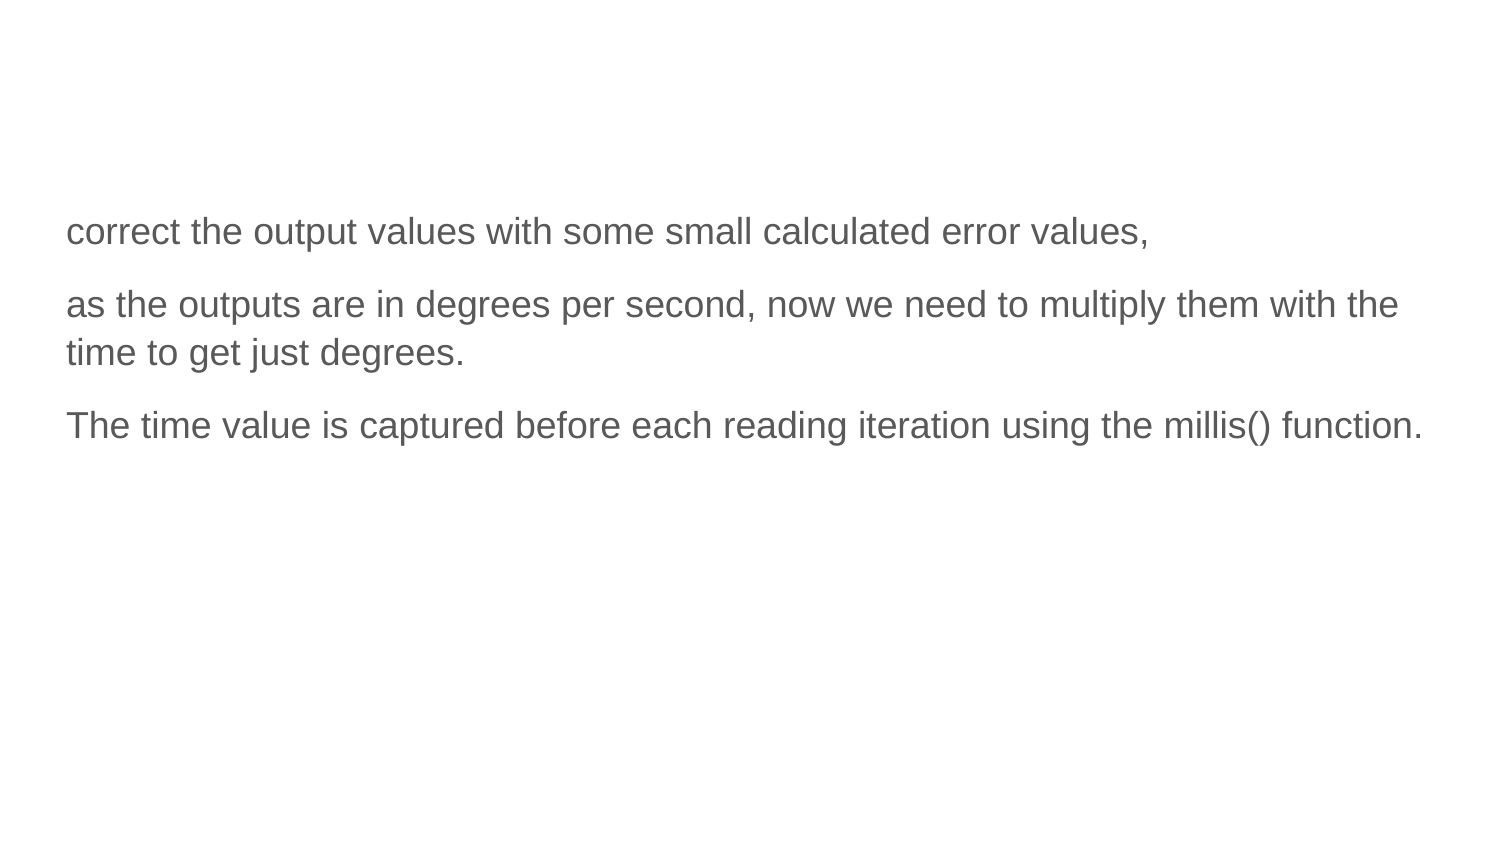

#
correct the output values with some small calculated error values,
as the outputs are in degrees per second, now we need to multiply them with the time to get just degrees.
The time value is captured before each reading iteration using the millis() function.